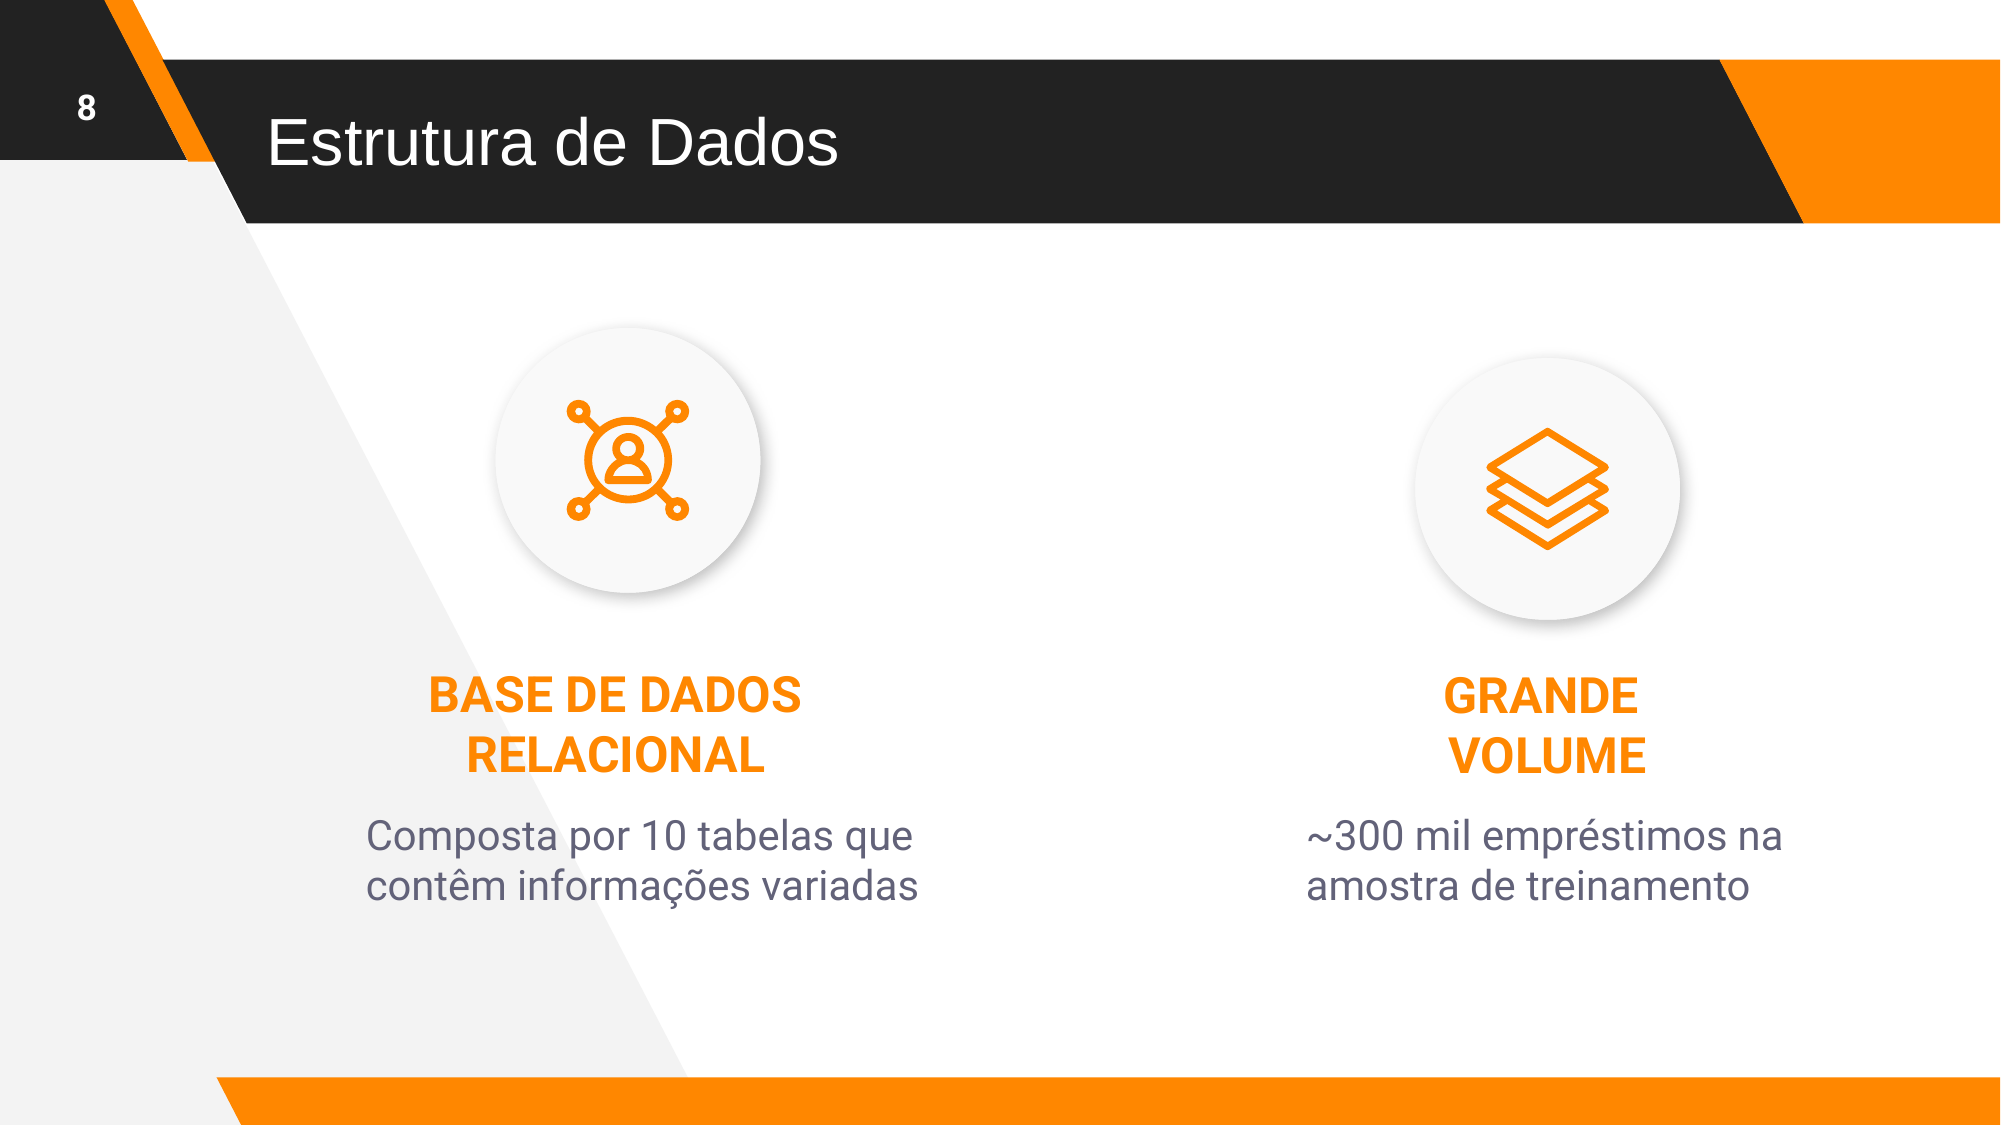

8
# Estrutura de Dados

GRANDE VOLUME
BASE DE DADOS RELACIONAL
GRANDE
VOLUME
Composta por 10 tabelas que contêm informações variadas
~300 mil empréstimos na amostra de treinamento